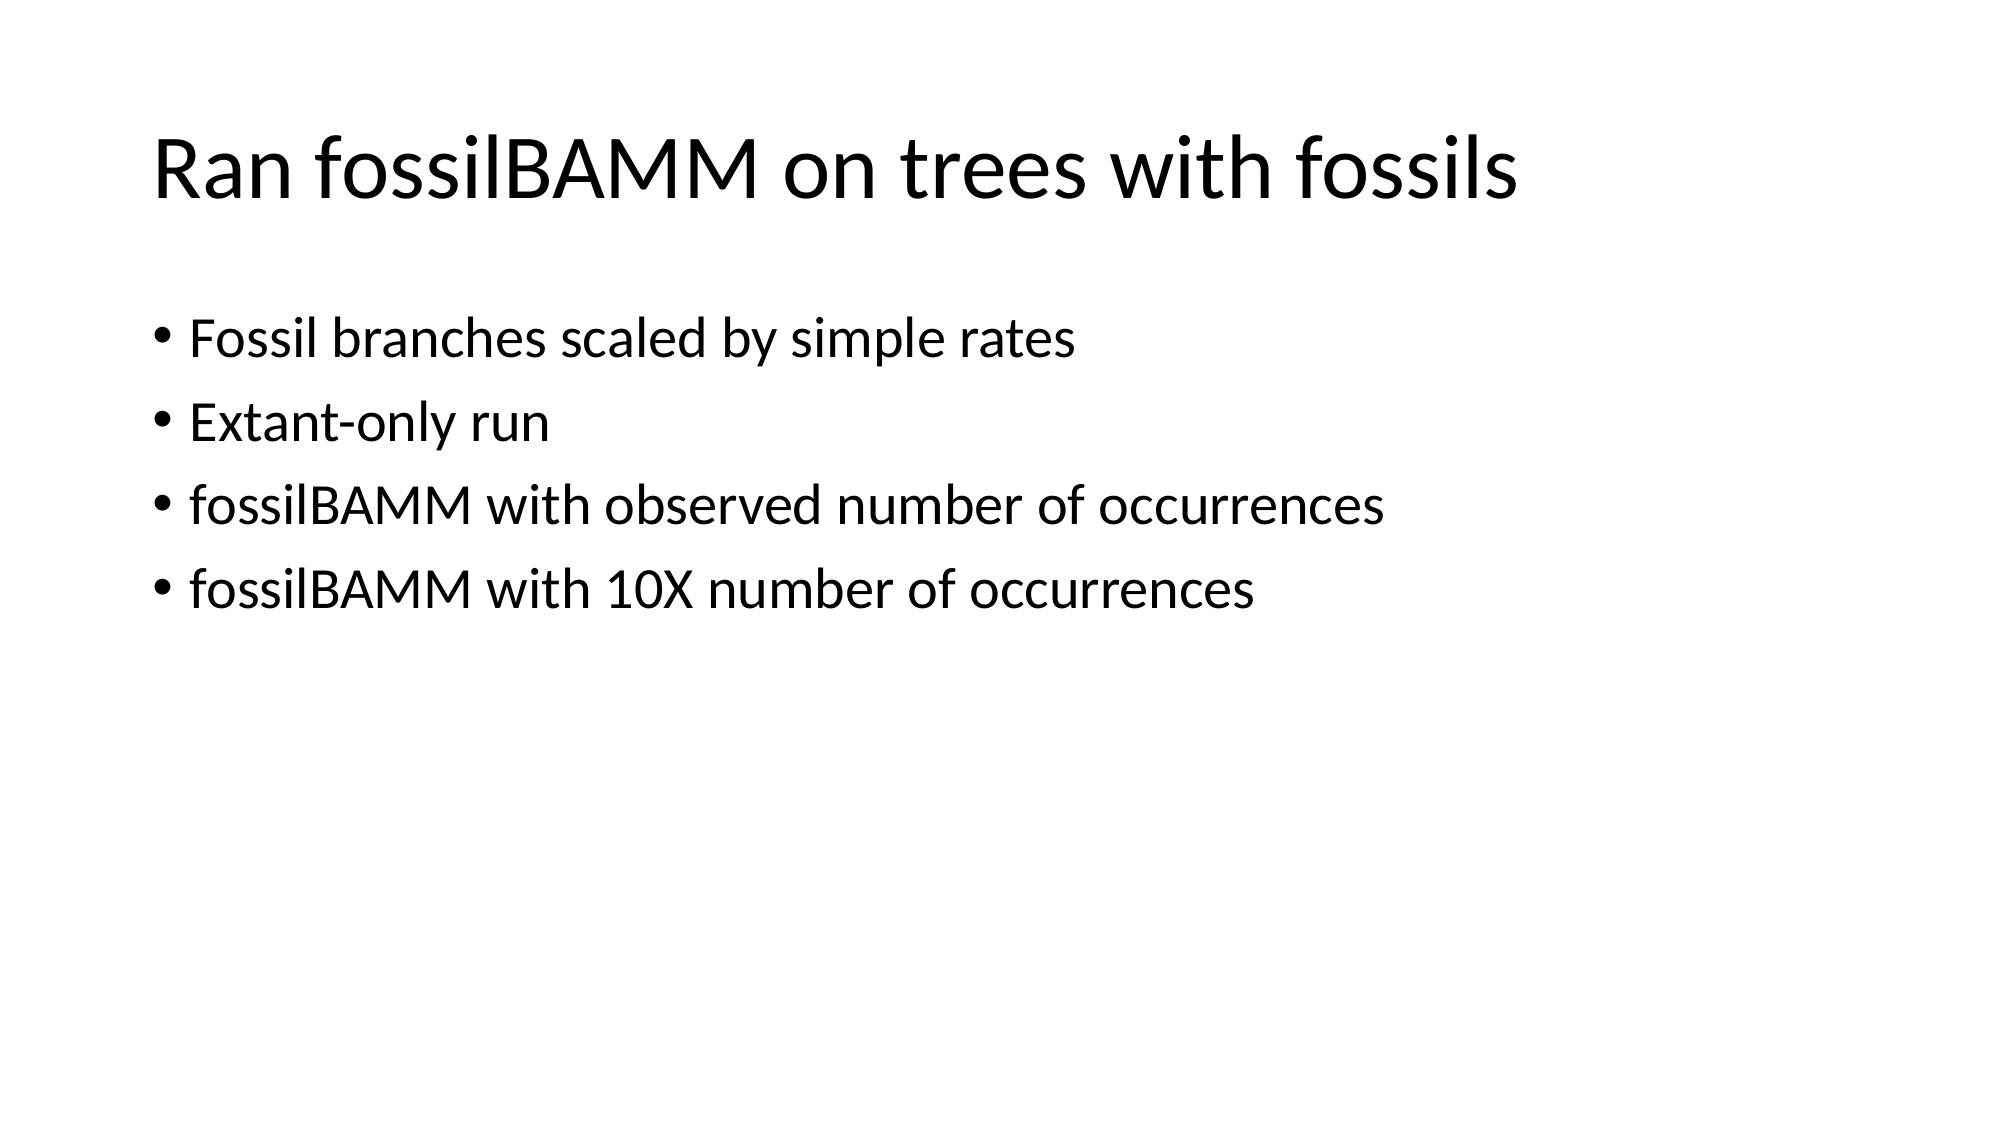

# Ran fossilBAMM on trees with fossils
Fossil branches scaled by simple rates
Extant-only run
fossilBAMM with observed number of occurrences
fossilBAMM with 10X number of occurrences